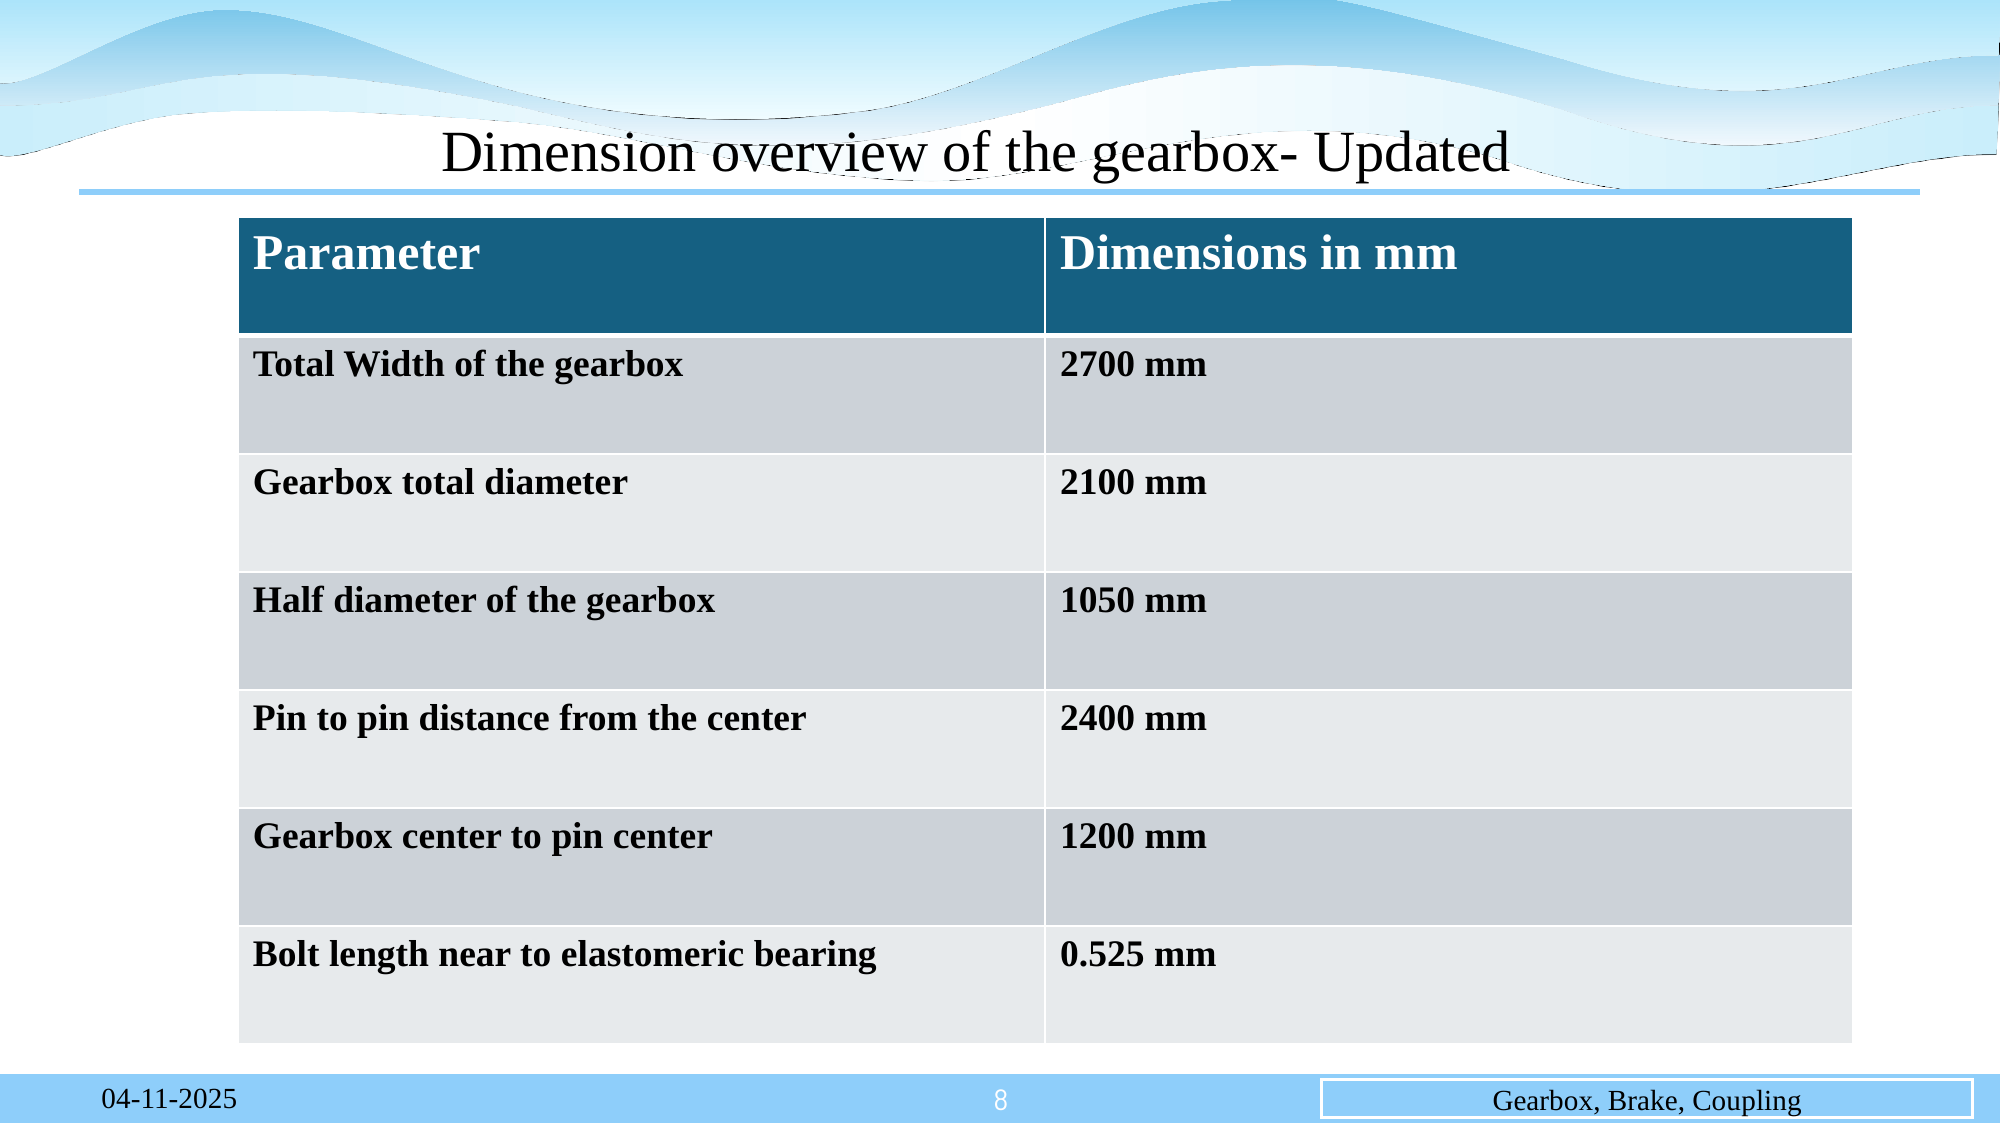

#

Dimension overview of the gearbox- Updated

| Parameter | Dimensions in mm |
| --- | --- |
| Total Width of the gearbox | 2700 mm |
| Gearbox total diameter | 2100 mm |
| Half diameter of the gearbox | 1050 mm |
| Pin to pin distance from the center | 2400 mm |
| Gearbox center to pin center | 1200 mm |
| Bolt length near to elastomeric bearing | 0.525 mm |
8
04-11-2025

Gearbox, Brake, Coupling